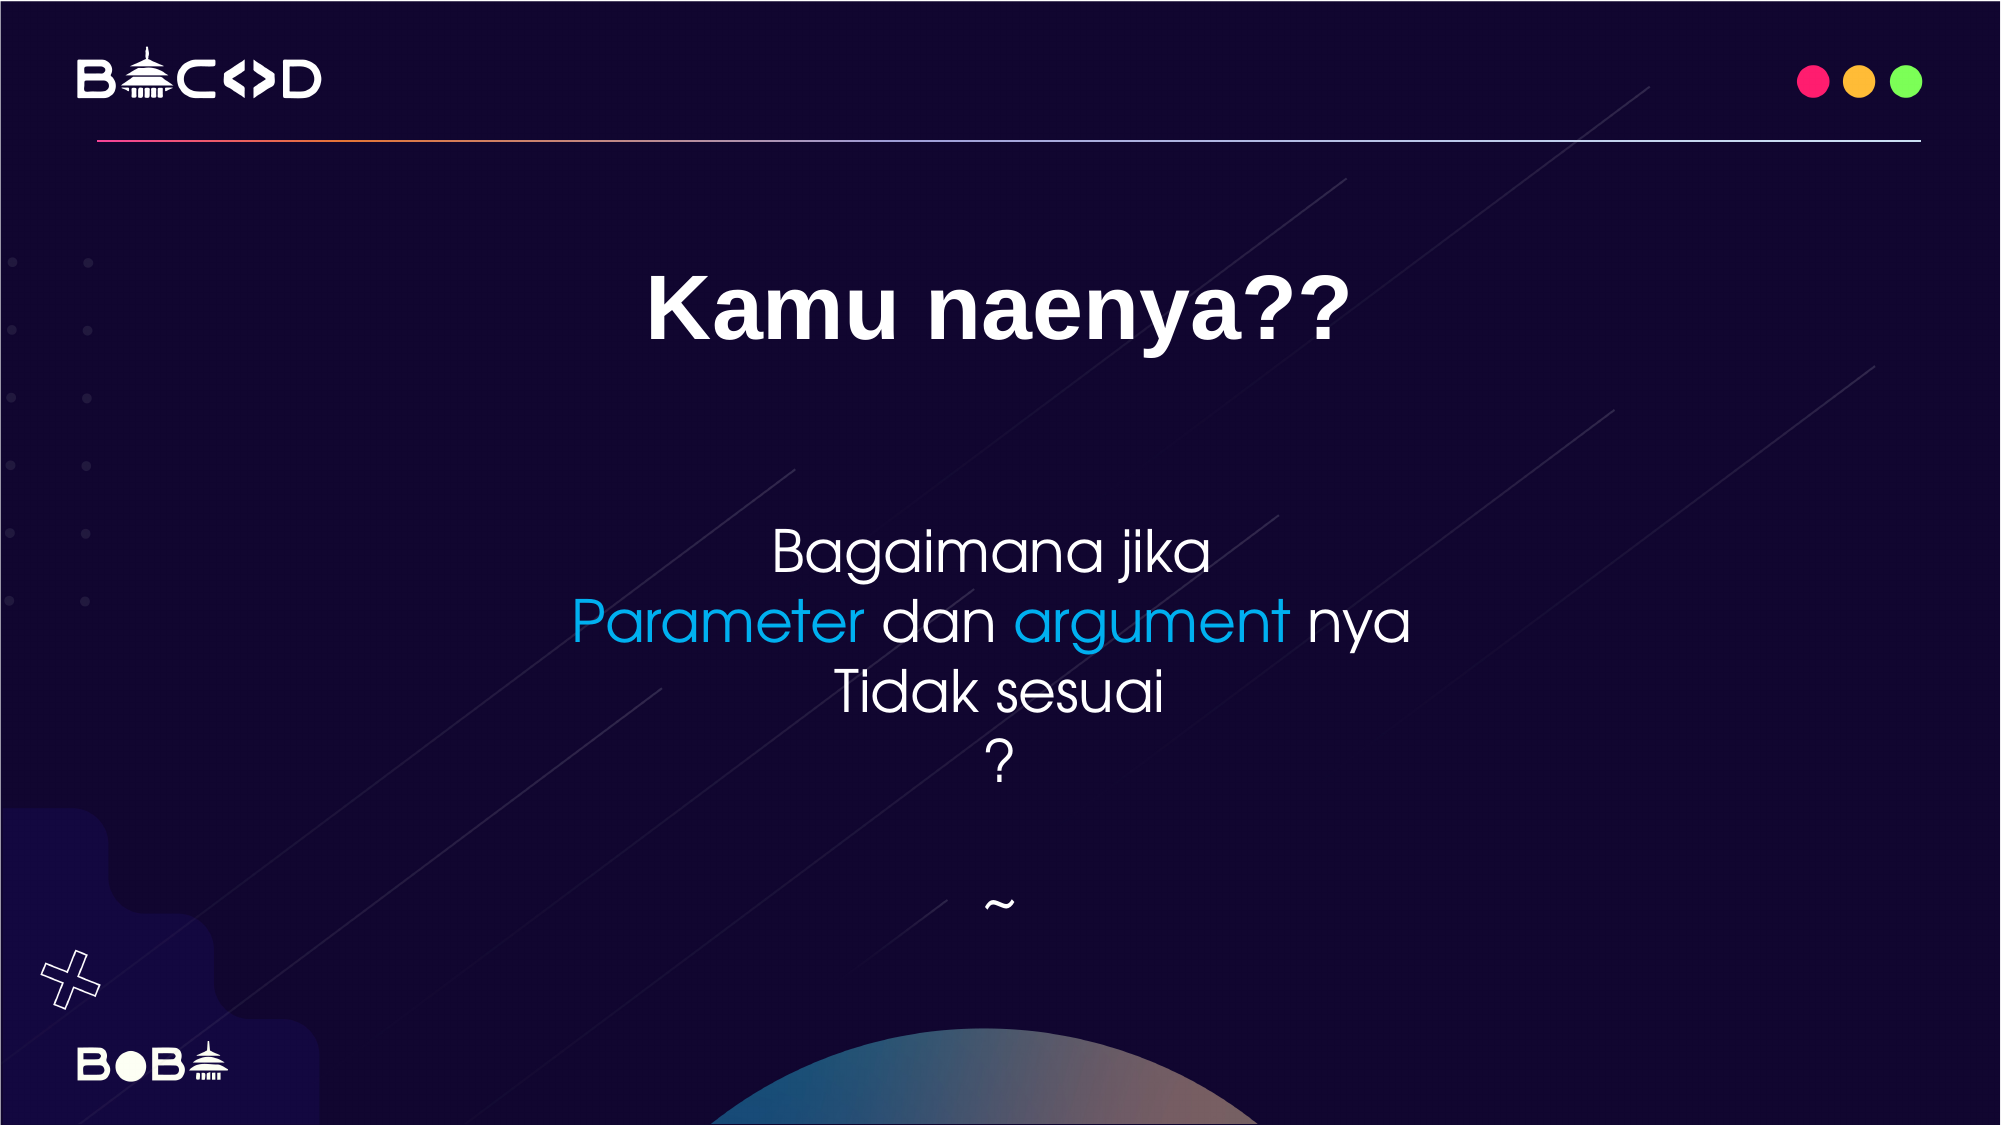

Kamu naenya??
Bagaimana jika
Parameter dan argument nya
Tidak sesuai
?

~